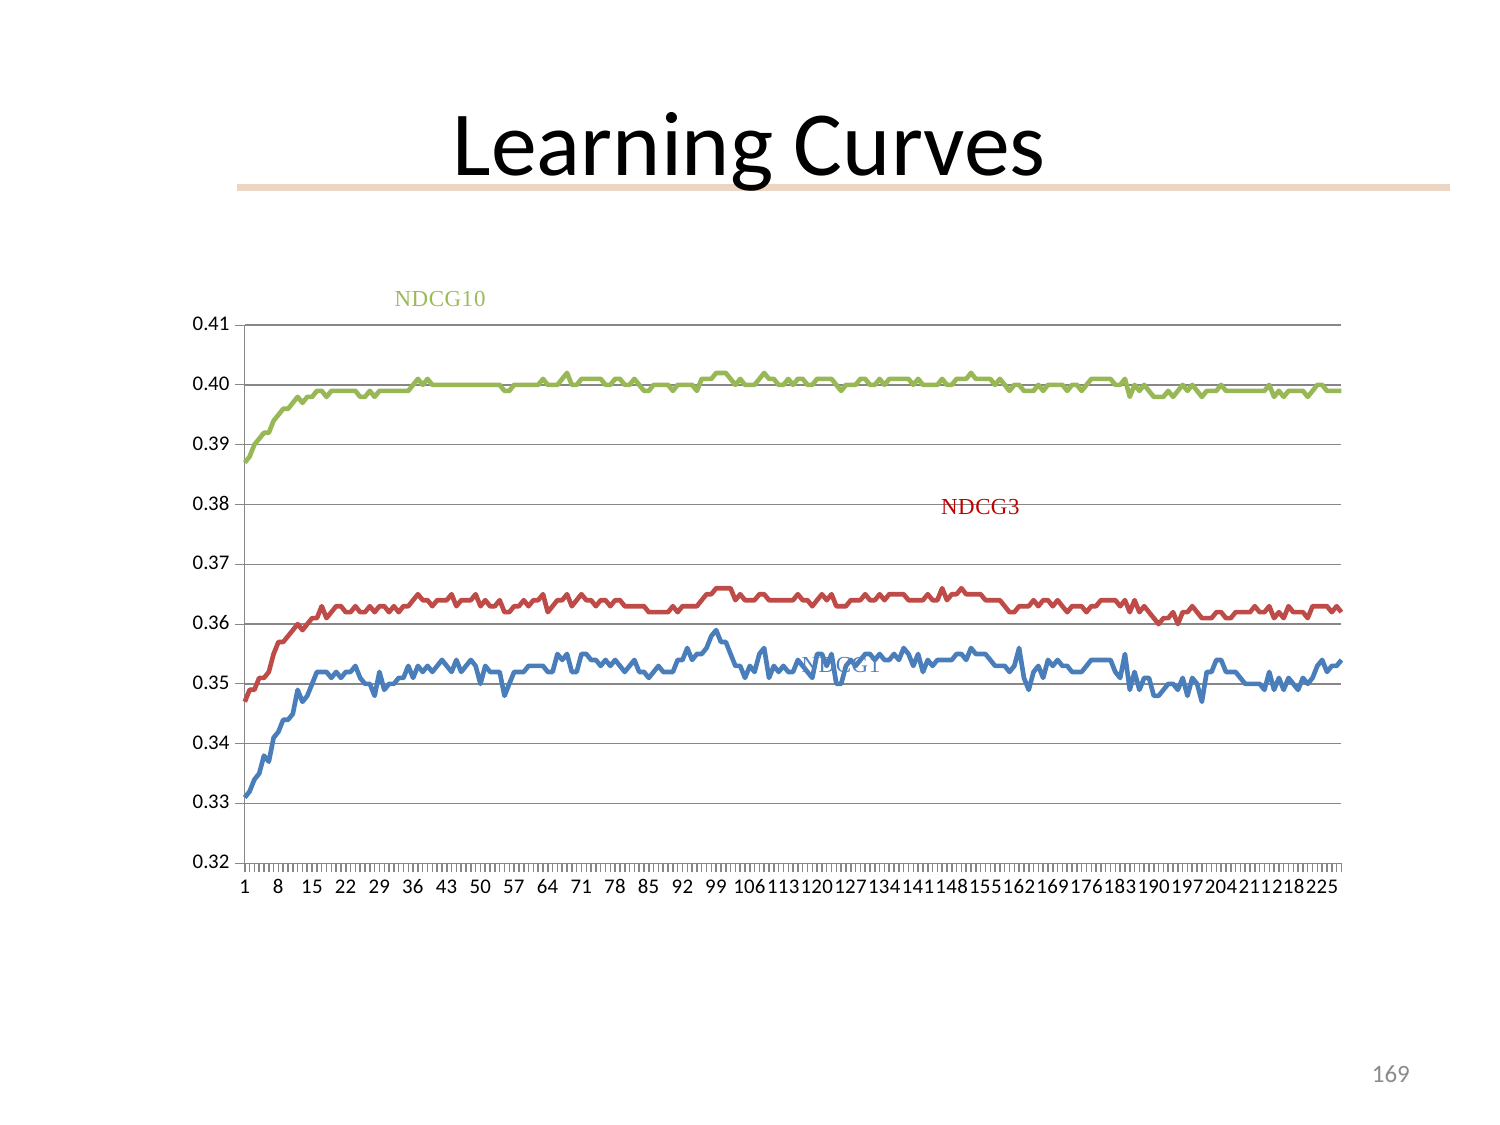

# Learning Curves

### Chart

| Category |  |  |  |
|---|---|---|---|
169